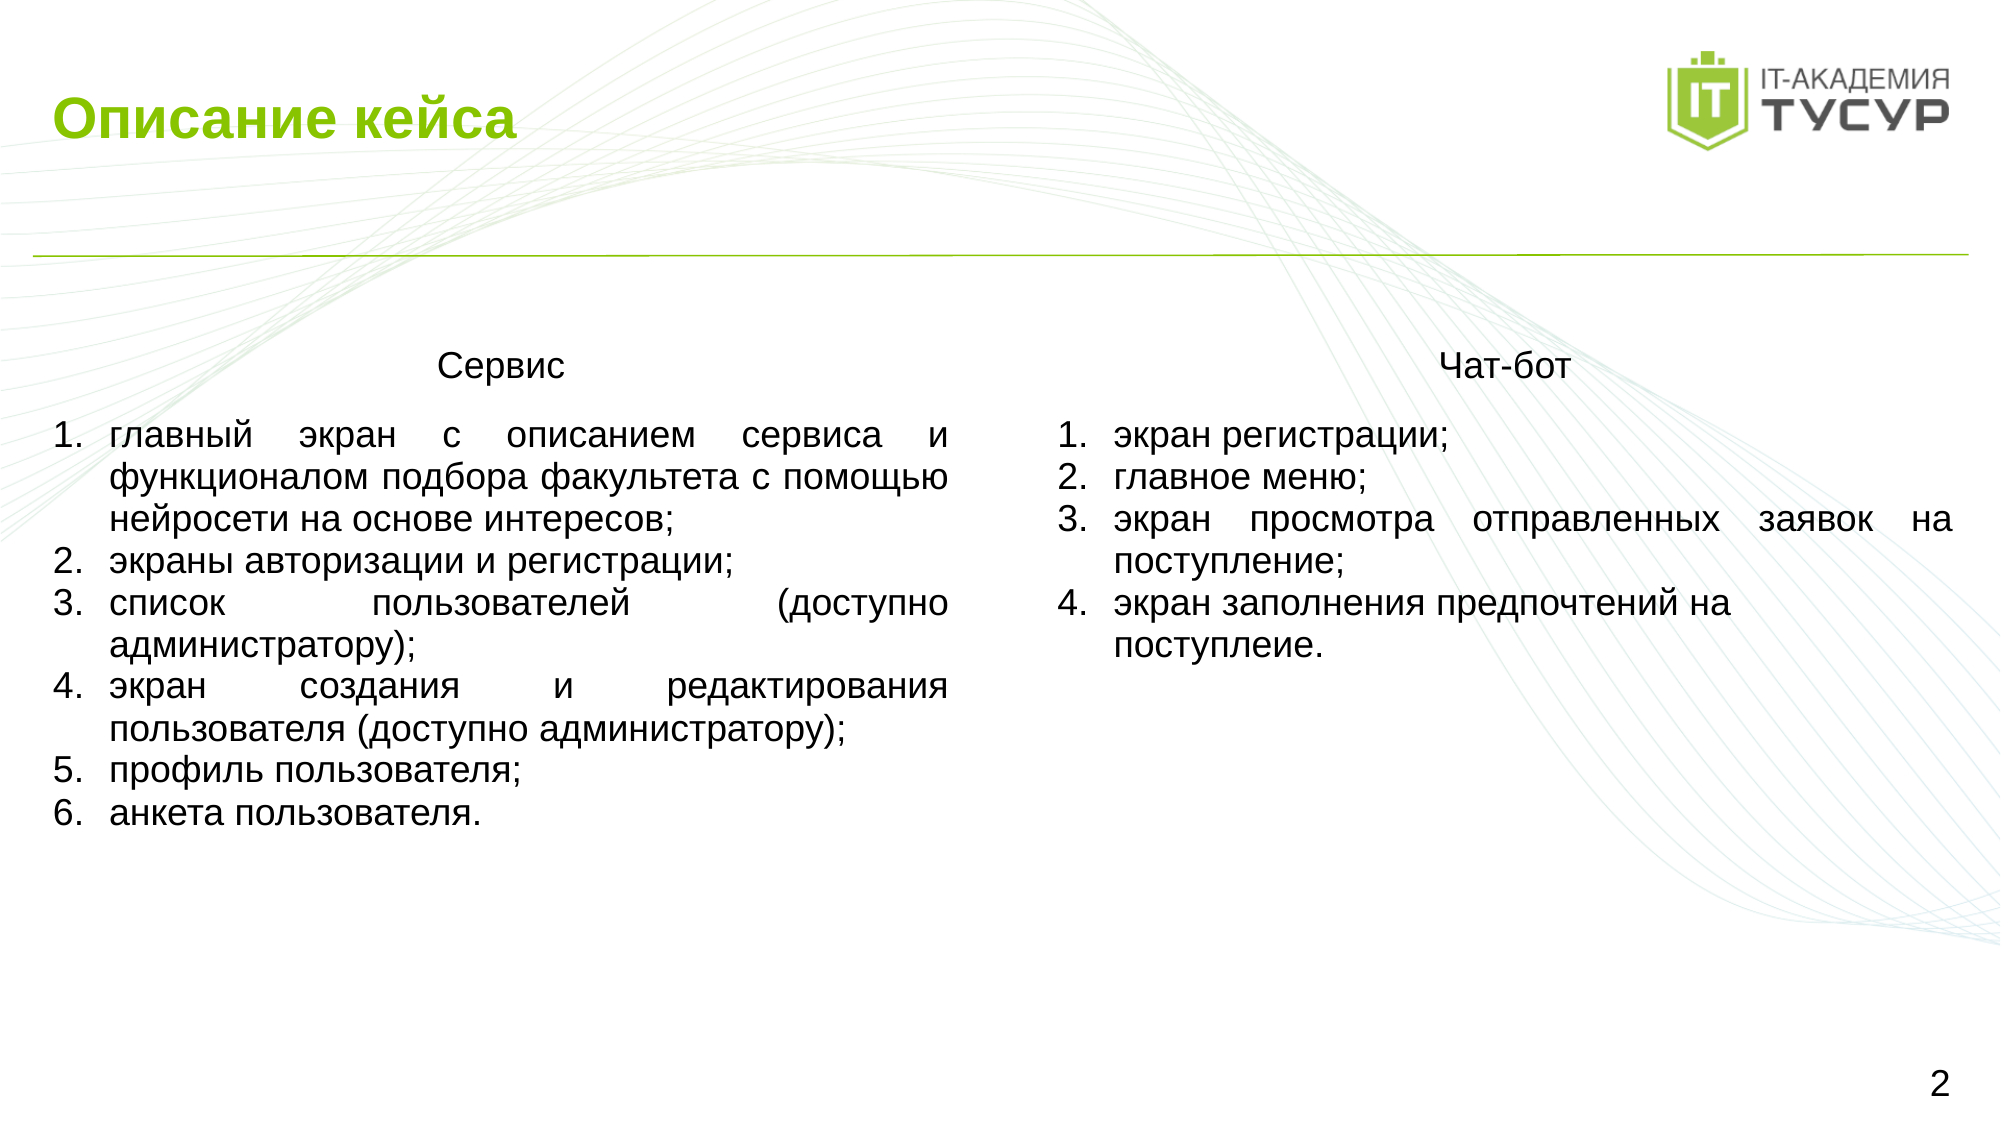

Описание кейса

| Сервис |  | Чат-бот |
| --- | --- | --- |
| главный экран с описанием сервиса и функционалом подбора факультета с помощью нейросети на основе интересов; экраны авторизации и регистрации; список пользователей (доступно администратору); экран создания и редактирования пользователя (доступно администратору); профиль пользователя; анкета пользователя. |  | экран регистрации; главное меню; экран просмотра отправленных заявок на поступление; экран заполнения предпочтений на поступлеие. |
2